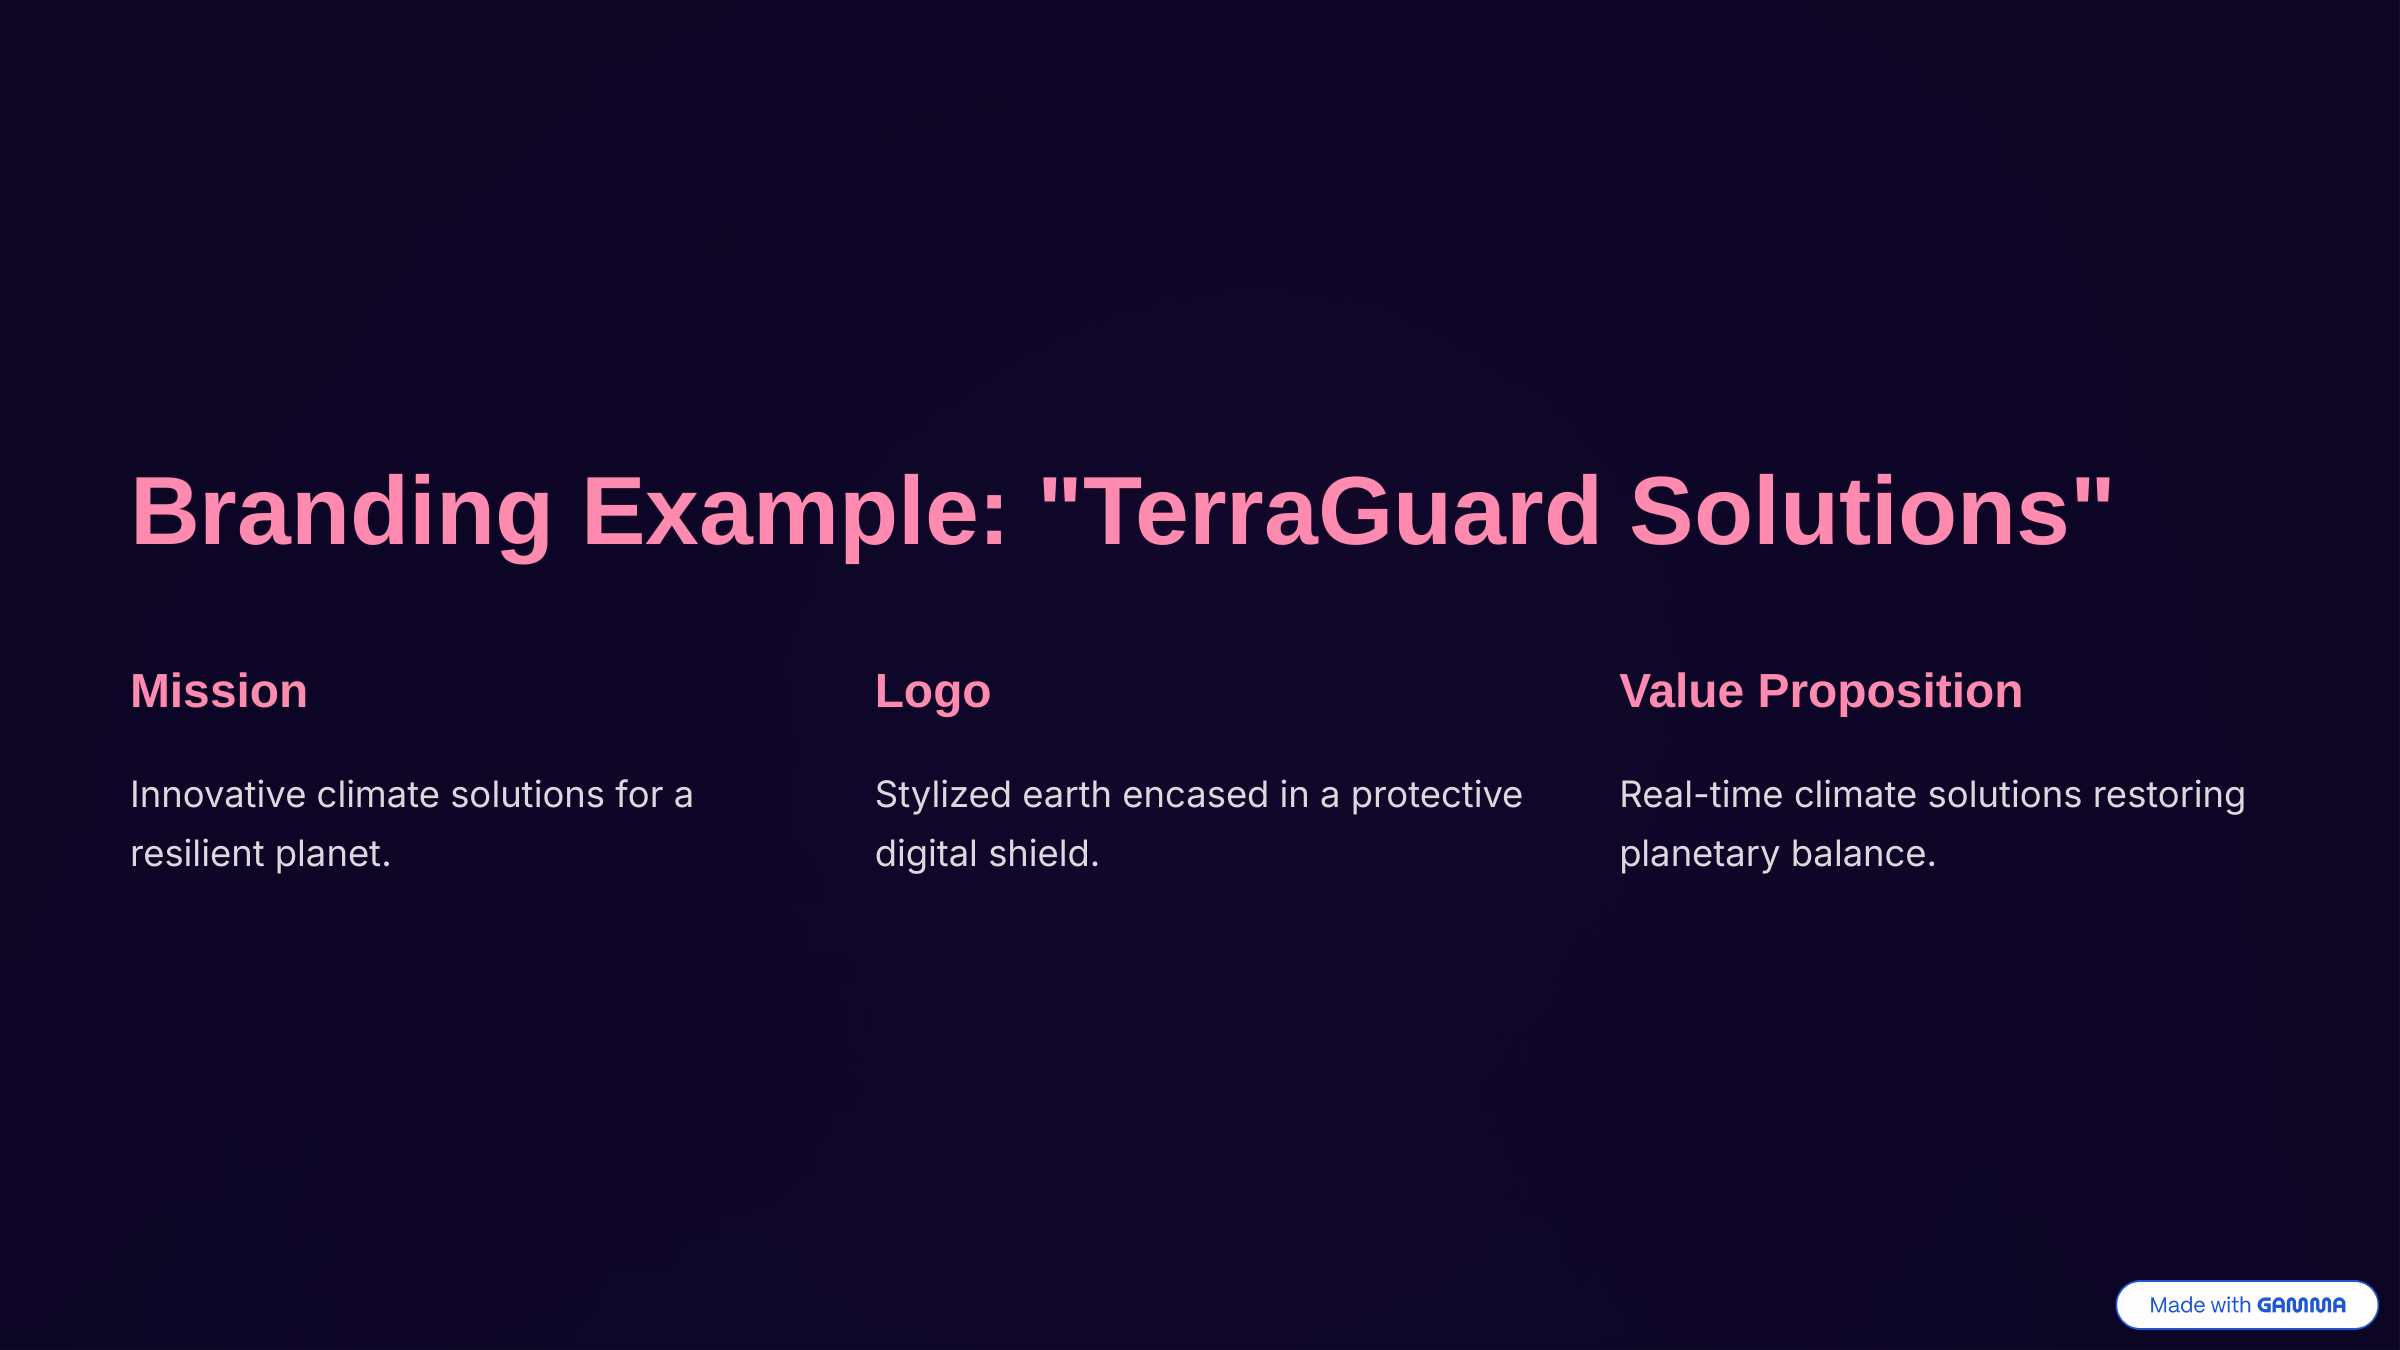

Branding Example: "TerraGuard Solutions"
Mission
Logo
Value Proposition
Innovative climate solutions for a resilient planet.
Stylized earth encased in a protective digital shield.
Real-time climate solutions restoring planetary balance.